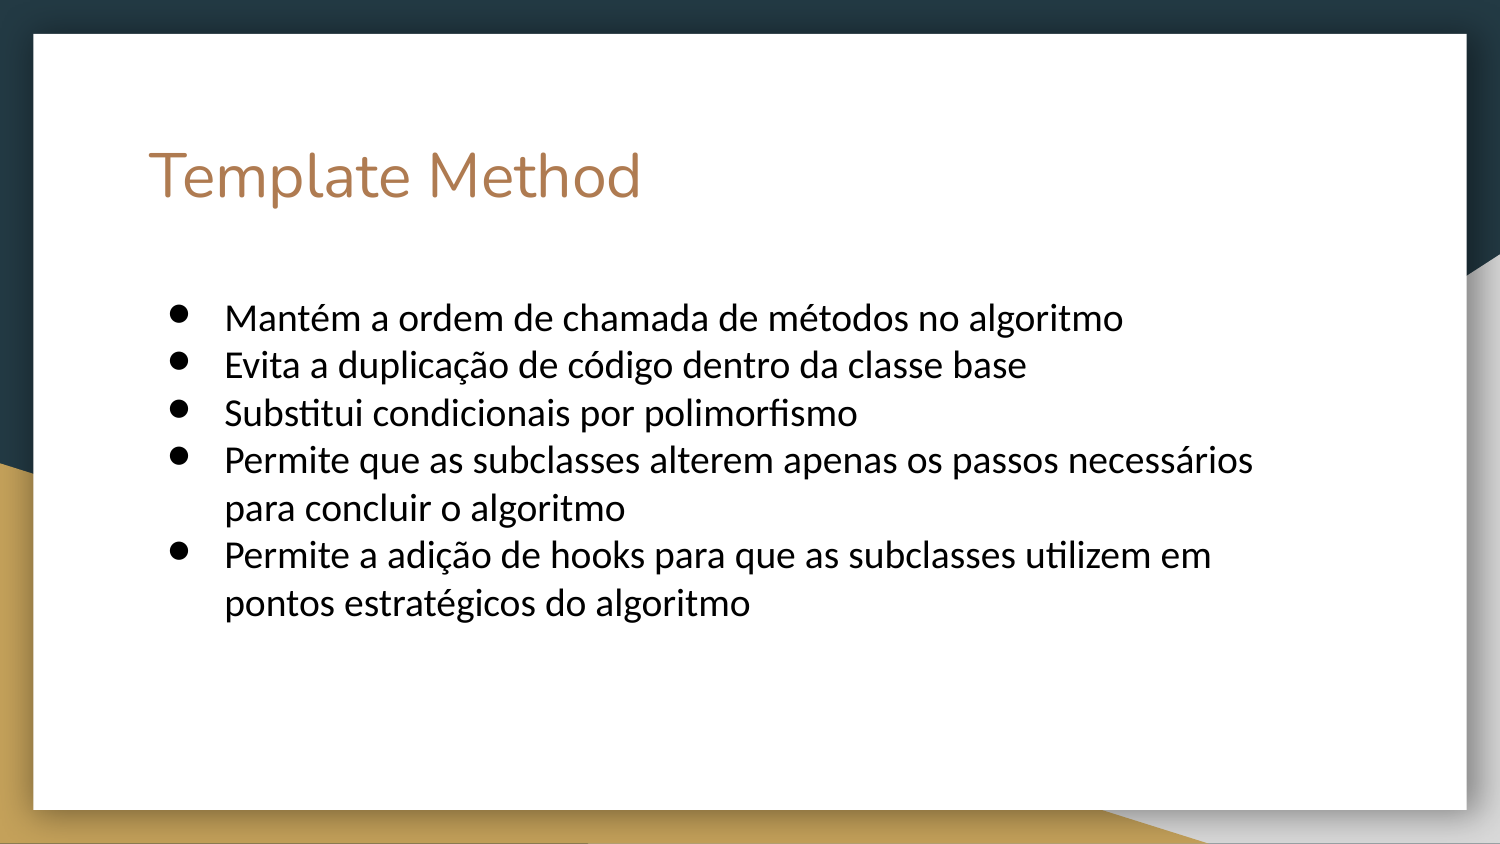

# Template Method
Mantém a ordem de chamada de métodos no algoritmo
Evita a duplicação de código dentro da classe base
Substitui condicionais por polimorfismo
Permite que as subclasses alterem apenas os passos necessários para concluir o algoritmo
Permite a adição de hooks para que as subclasses utilizem em pontos estratégicos do algoritmo